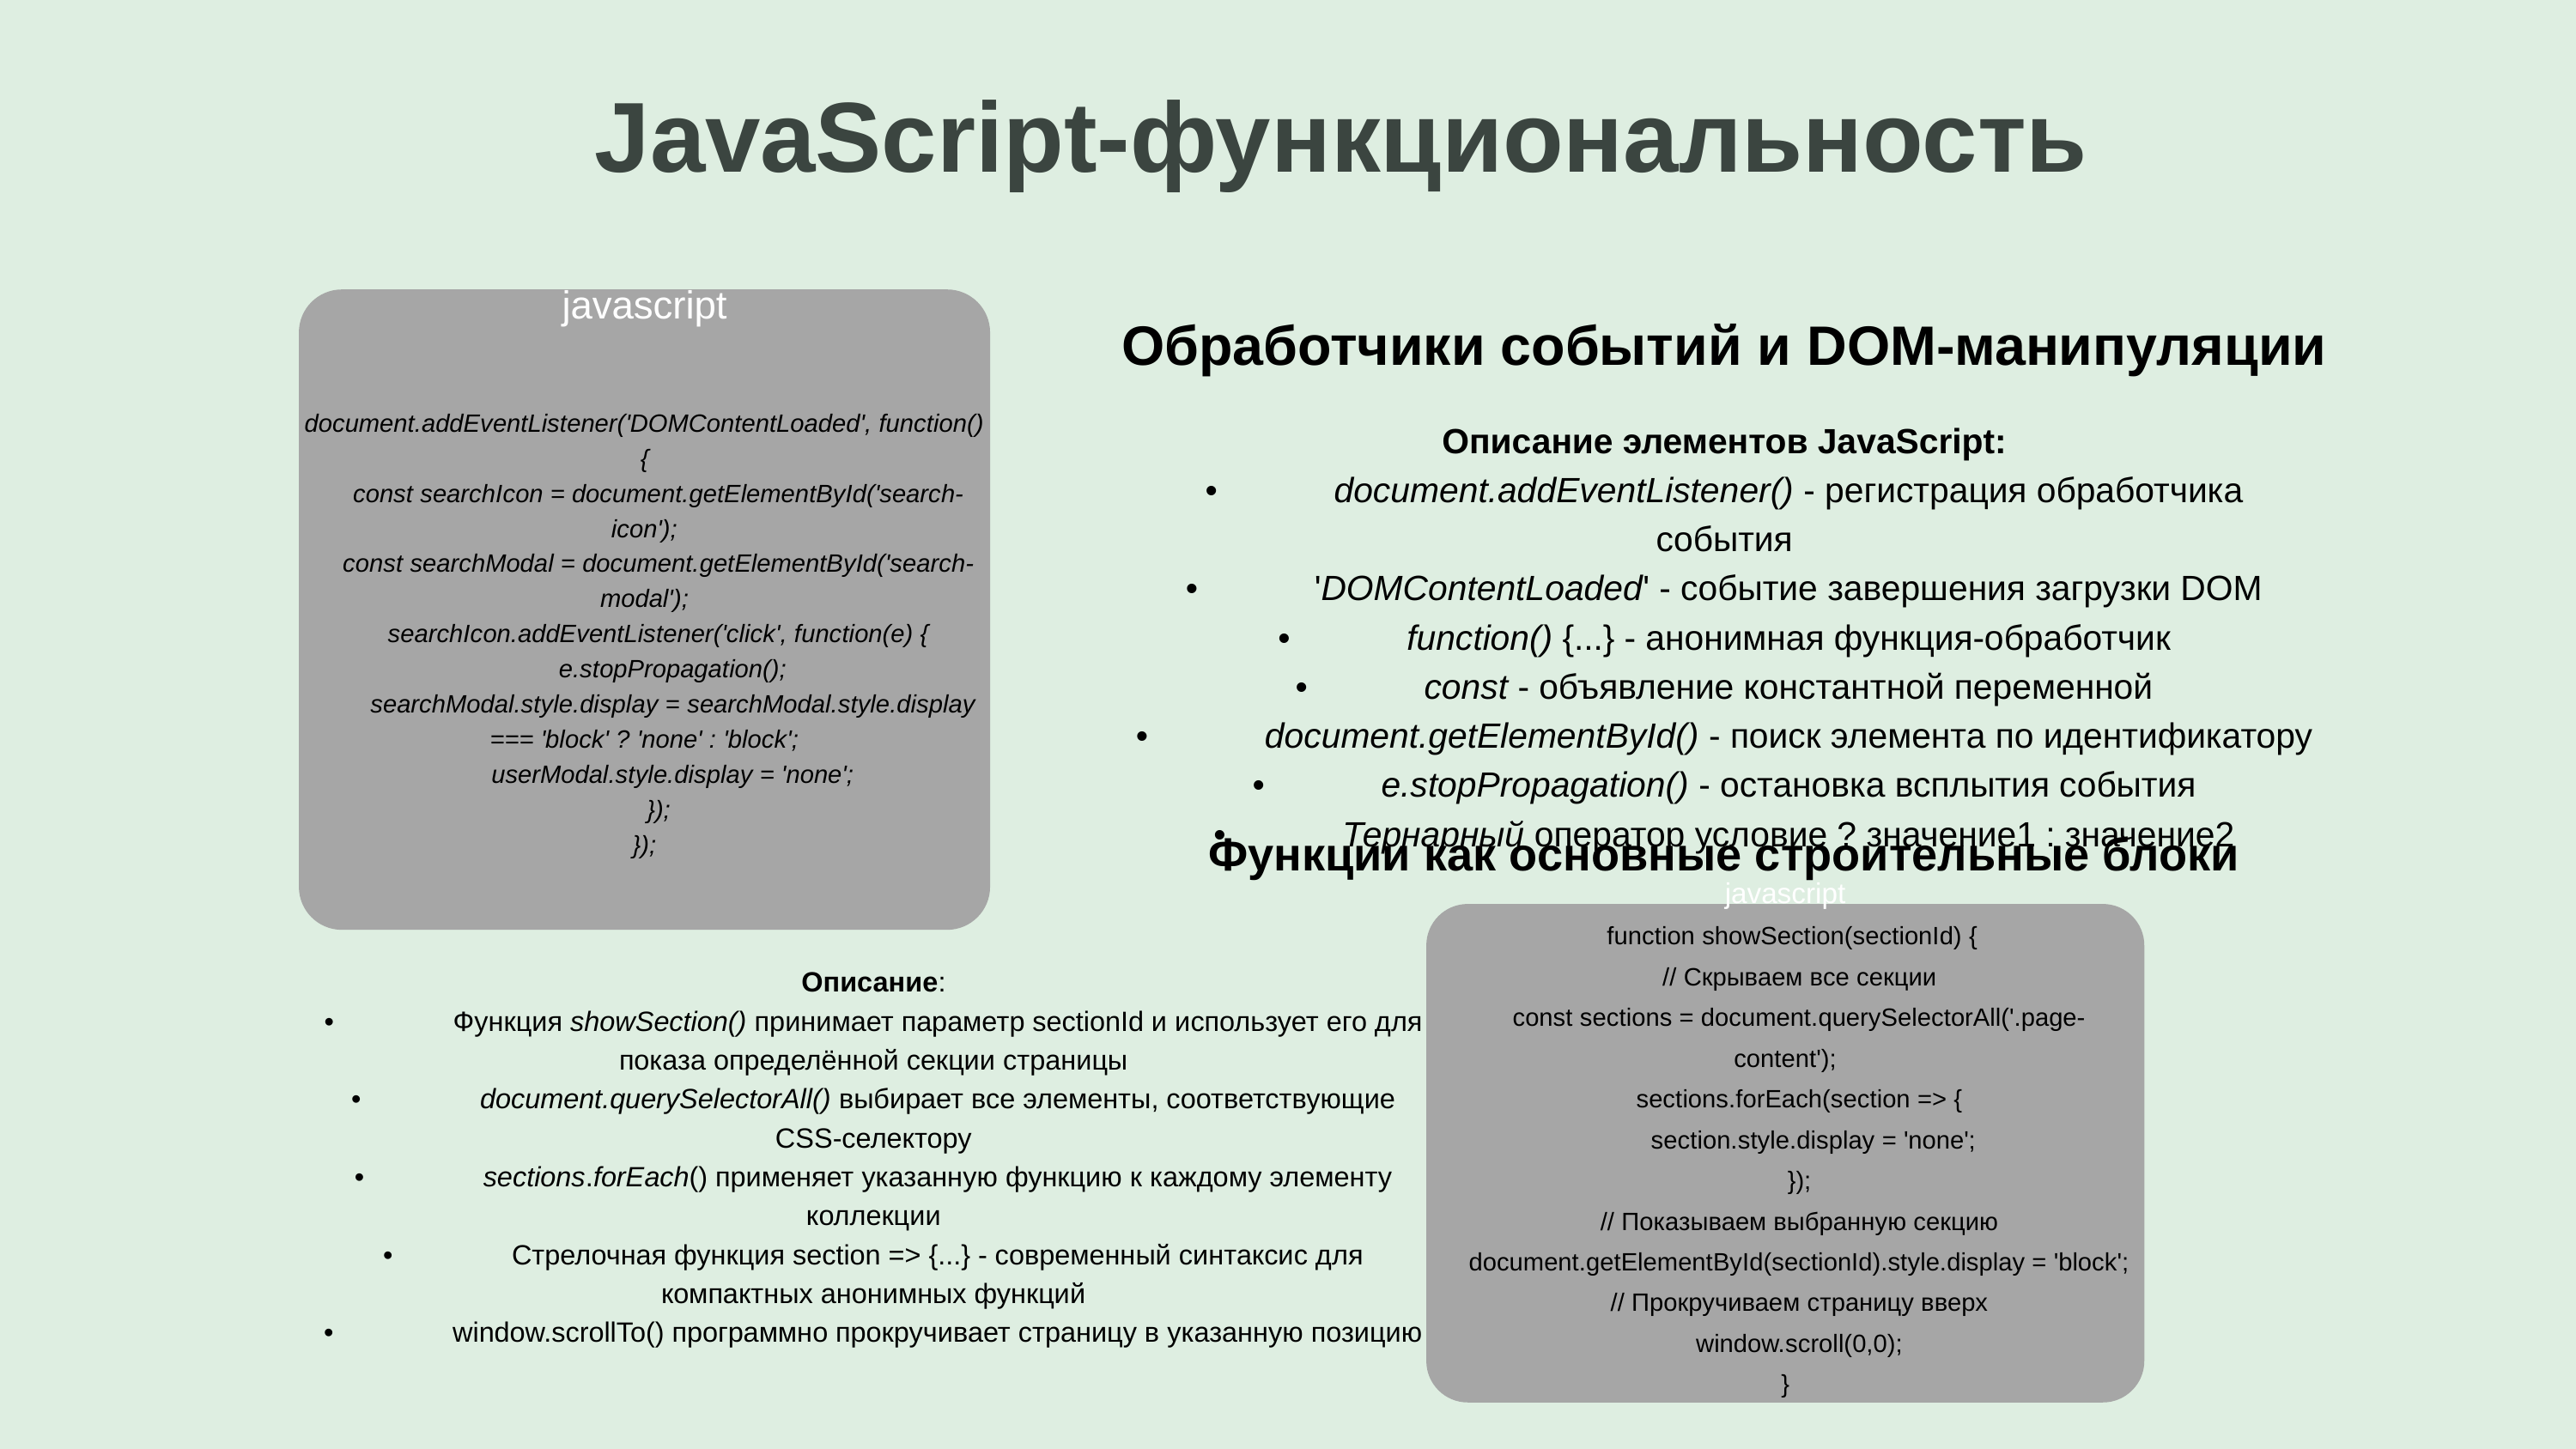

JavaScript-функциональность

javascript

Обработчики событий и DOM-манипуляции

document.addEventListener('DOMContentLoaded', function() {
    const searchIcon = document.getElementById('search-icon');
    const searchModal = document.getElementById('search-modal');
    searchIcon.addEventListener('click', function(e) {
        e.stopPropagation();
        searchModal.style.display = searchModal.style.display === 'block' ? 'none' : 'block';
        userModal.style.display = 'none';
    });
});
Описание элементов JavaScript:
•	document.addEventListener() - регистрация обработчика события
•	'DOMContentLoaded' - событие завершения загрузки DOM
•	function() {...} - анонимная функция-обработчик
•	const - объявление константной переменной
•	document.getElementById() - поиск элемента по идентификатору
•	e.stopPropagation() - остановка всплытия события
•	Тернарный оператор условие ? значение1 : значение2
Функции как основные строительные блоки

javascript
  function showSection(sectionId) {
    // Скрываем все секции
    const sections = document.querySelectorAll('.page-content');
    sections.forEach(section => {
        section.style.display = 'none';
    });
    // Показываем выбранную секцию
    document.getElementById(sectionId).style.display = 'block';
    // Прокручиваем страницу вверх
    window.scroll(0,0);
}
Описание:
•	Функция showSection() принимает параметр sectionId и использует его для показа определённой секции страницы
•	document.querySelectorAll() выбирает все элементы, соответствующие CSS-селектору
•	sections.forEach() применяет указанную функцию к каждому элементу коллекции
•	Стрелочная функция section => {...} - современный синтаксис для компактных анонимных функций
•	window.scrollTo() программно прокручивает страницу в указанную позицию